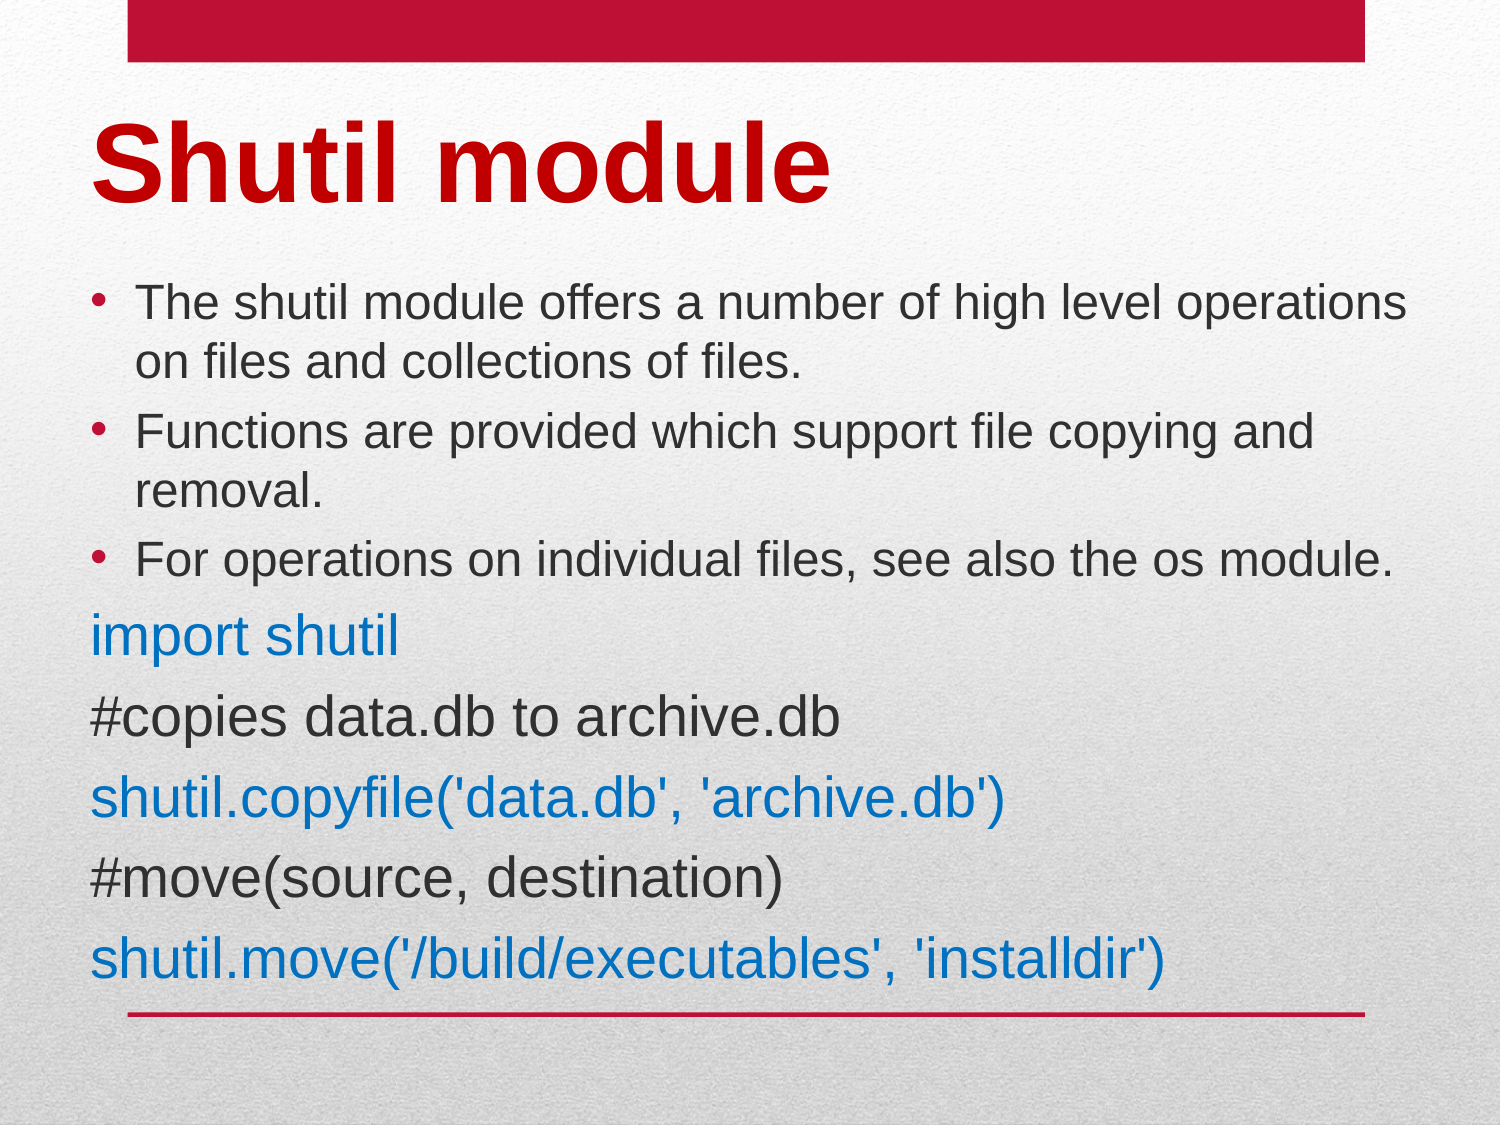

# Shutil module
The shutil module offers a number of high level operations on files and collections of files.
Functions are provided which support file copying and removal.
For operations on individual files, see also the os module.
import shutil
#copies data.db to archive.db
shutil.copyfile('data.db', 'archive.db')
#move(source, destination)
shutil.move('/build/executables', 'installdir')